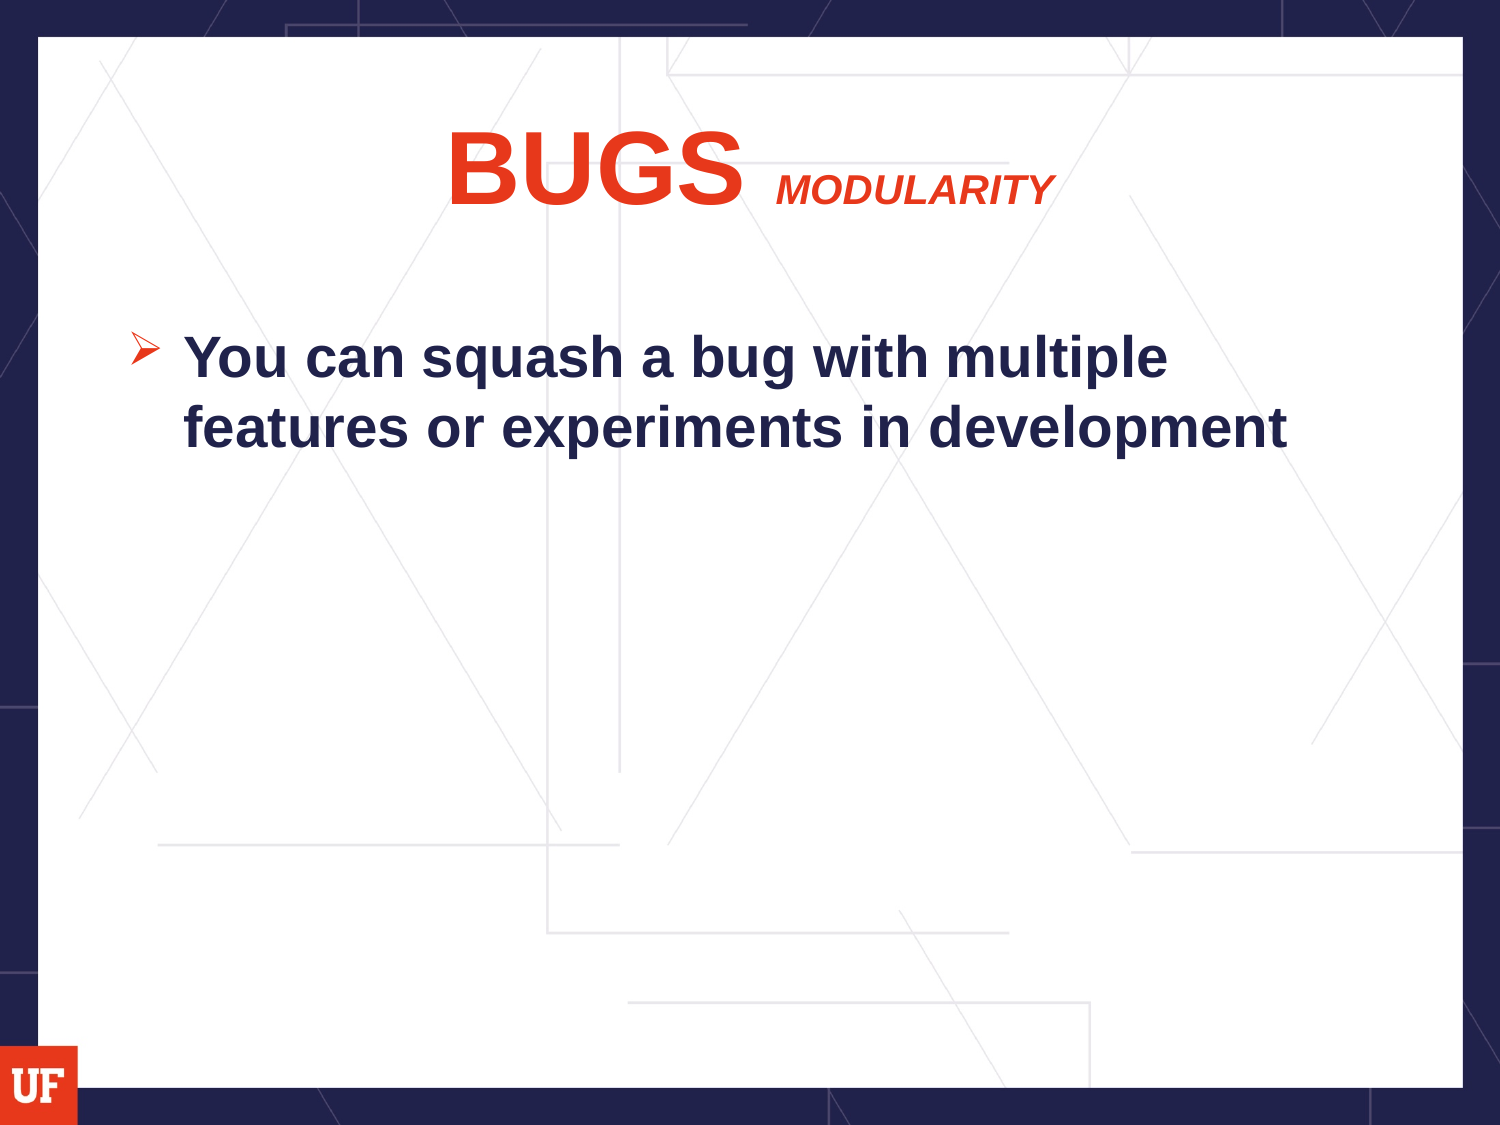

# BUGS MODULARITY
You can squash a bug with multiple features or experiments in development